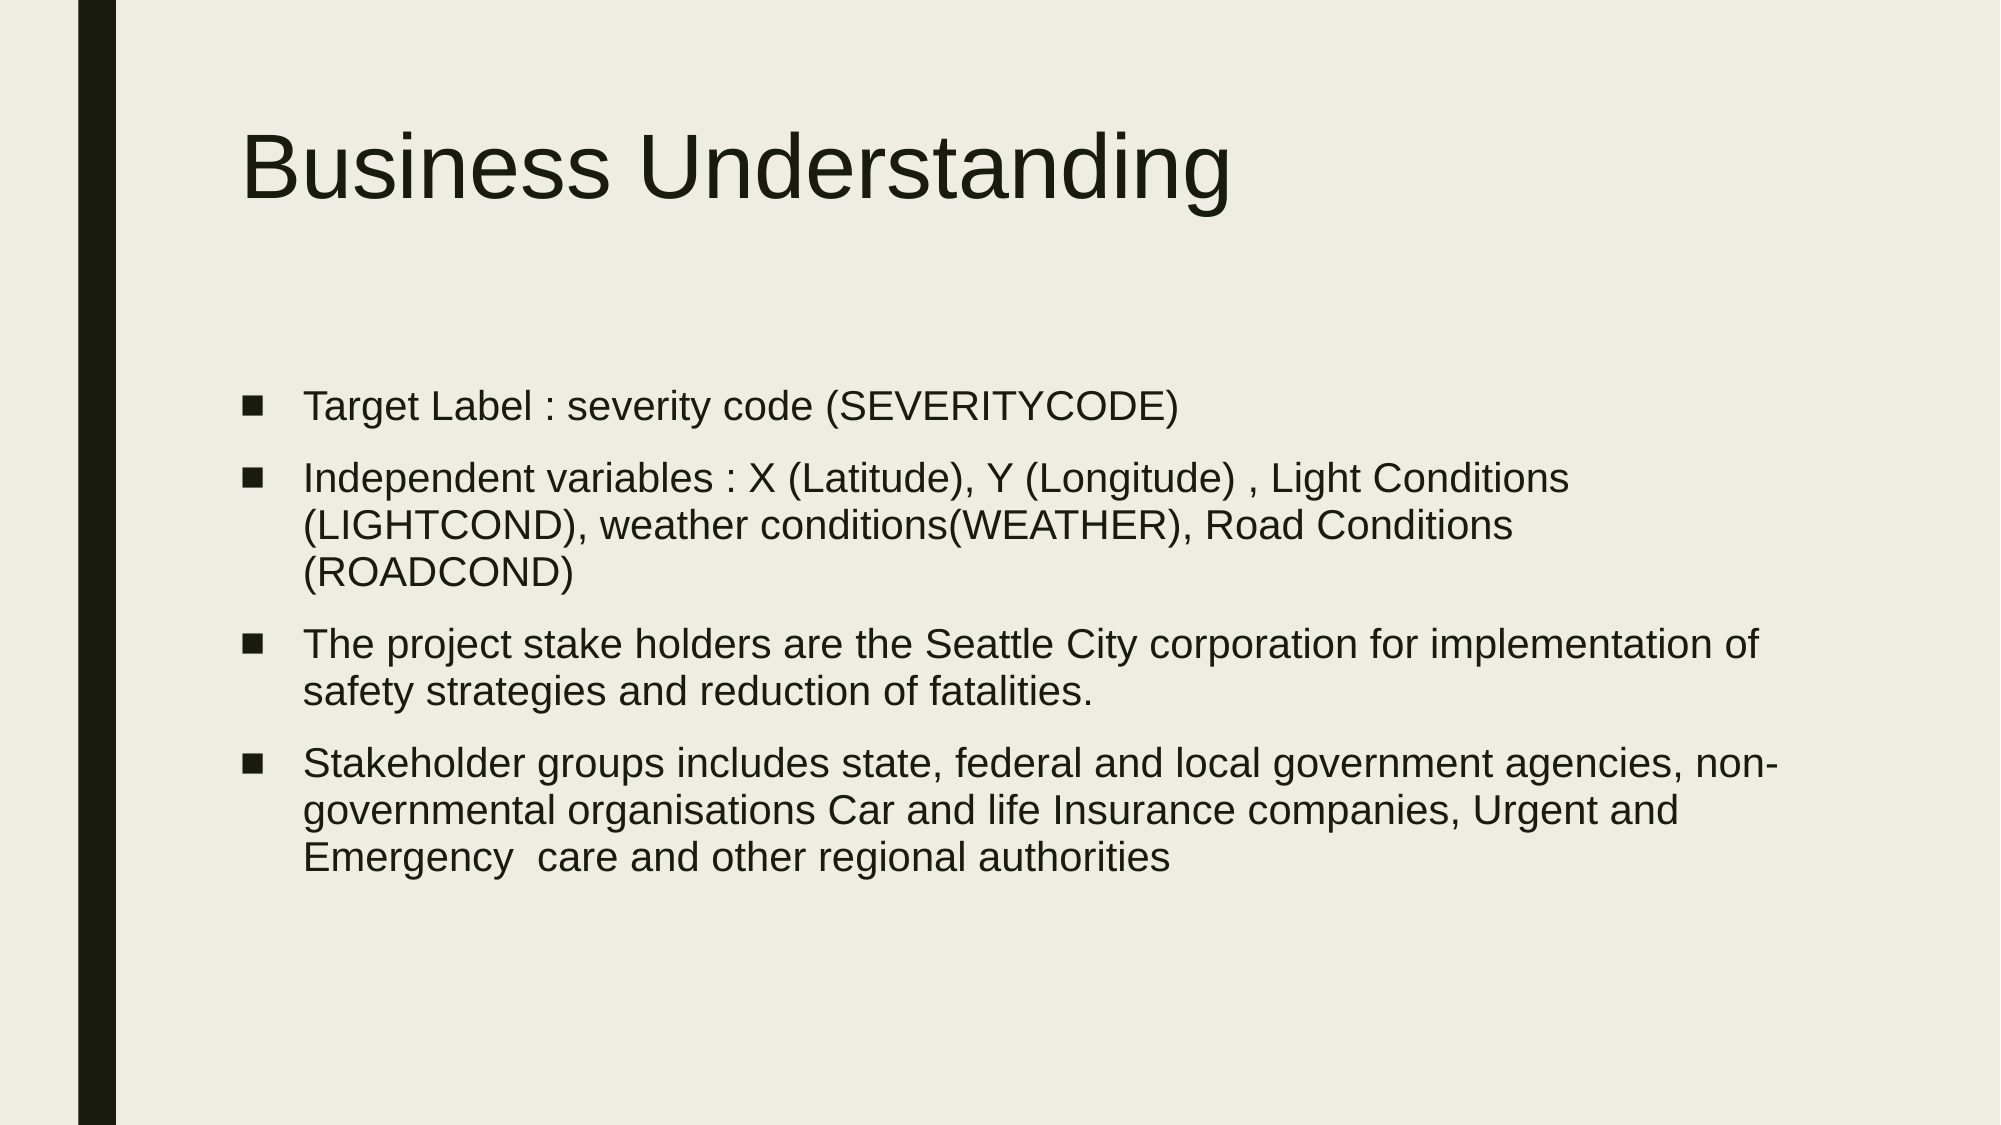

# Business Understanding
Target Label : severity code (SEVERITYCODE)
Independent variables : X (Latitude), Y (Longitude) , Light Conditions (LIGHTCOND), weather conditions(WEATHER), Road Conditions (ROADCOND)
The project stake holders are the Seattle City corporation for implementation of safety strategies and reduction of fatalities.
Stakeholder groups includes state, federal and local government agencies, non-governmental organisations Car and life Insurance companies, Urgent and   Emergency  care and other regional authorities